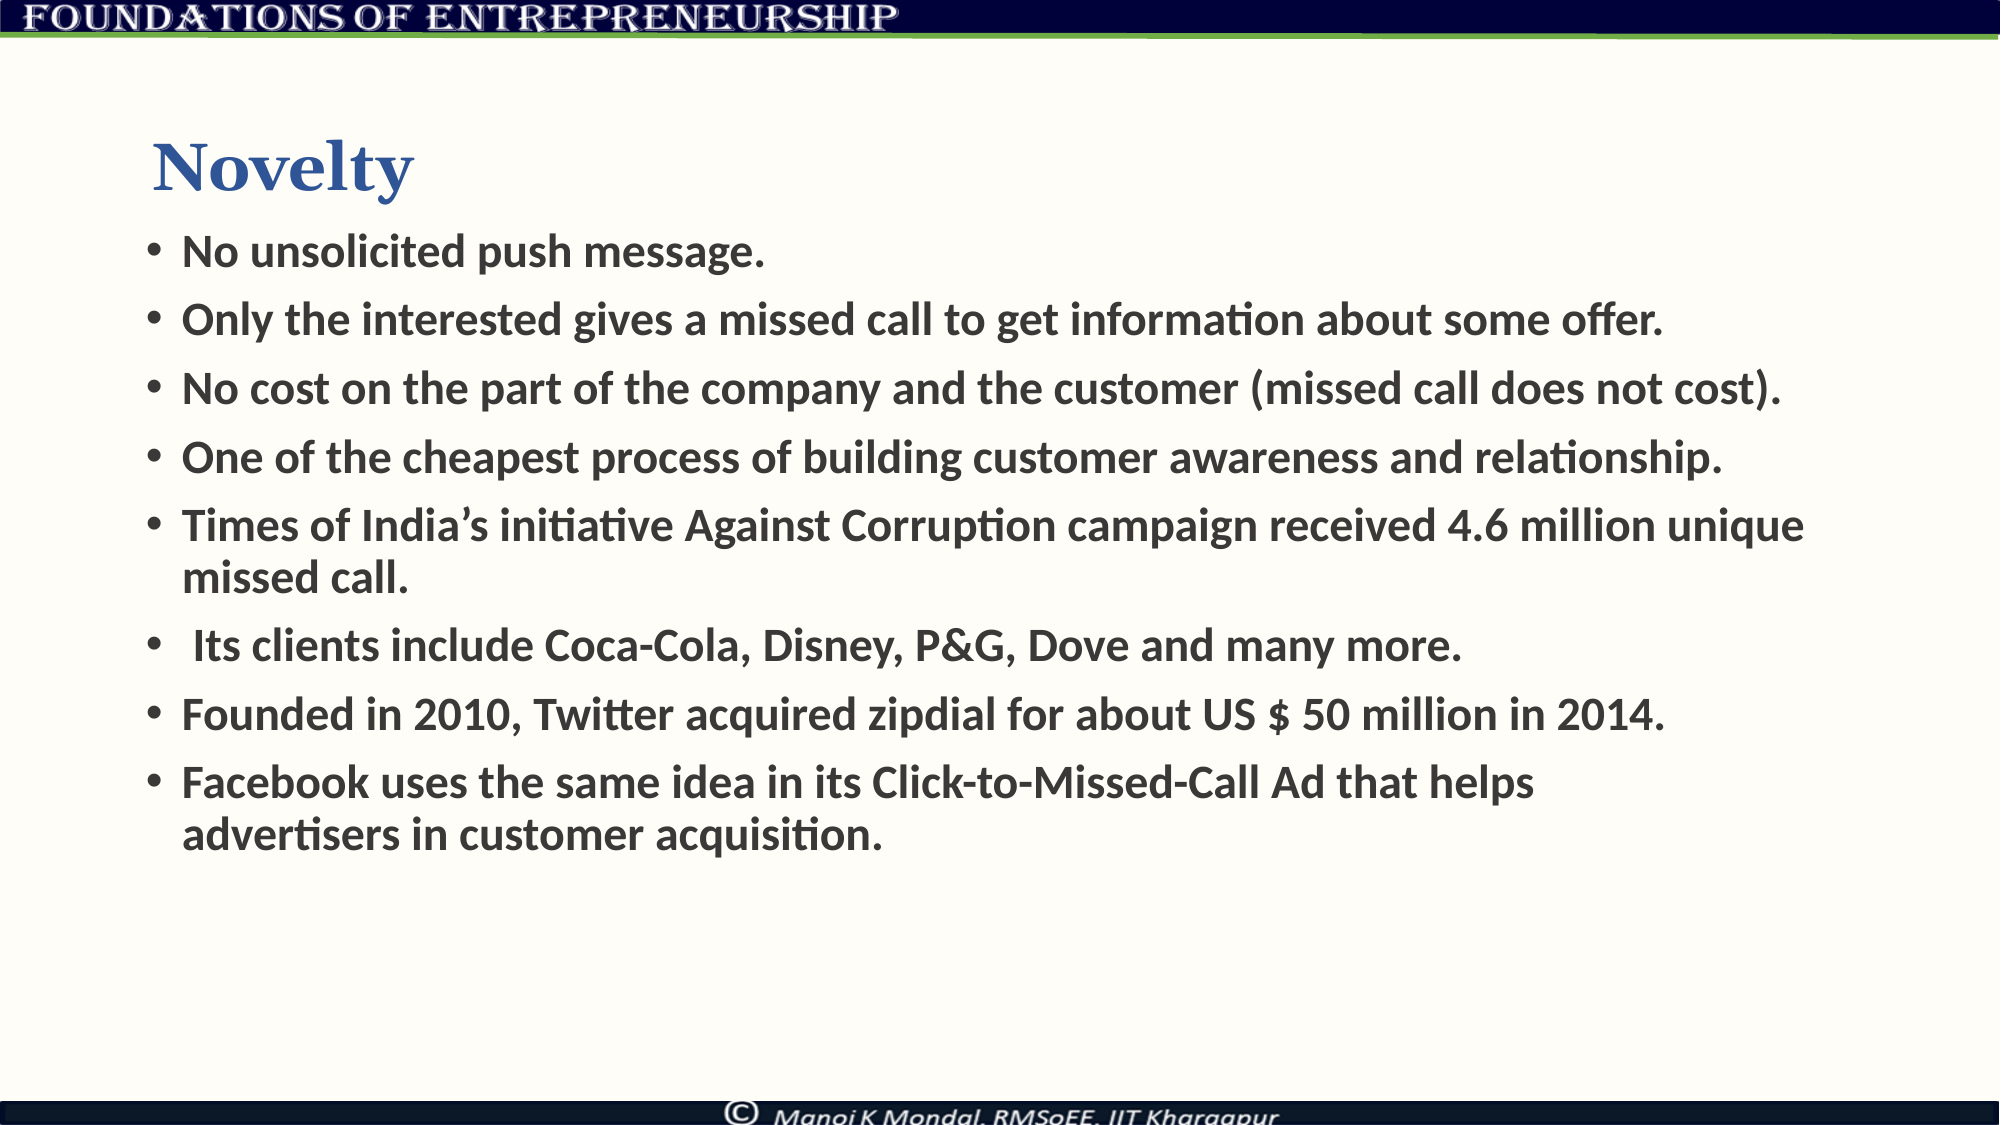

# Novelty
No unsolicited push message.
Only the interested gives a missed call to get information about some offer.
No cost on the part of the company and the customer (missed call does not cost).
One of the cheapest process of building customer awareness and relationship.
Times of India’s initiative Against Corruption campaign received 4.6 million unique missed call.
 Its clients include Coca-Cola, Disney, P&G, Dove and many more.
Founded in 2010, Twitter acquired zipdial for about US $ 50 million in 2014.
Facebook uses the same idea in its Click-to-Missed-Call Ad that helps
advertisers in customer acquisition.